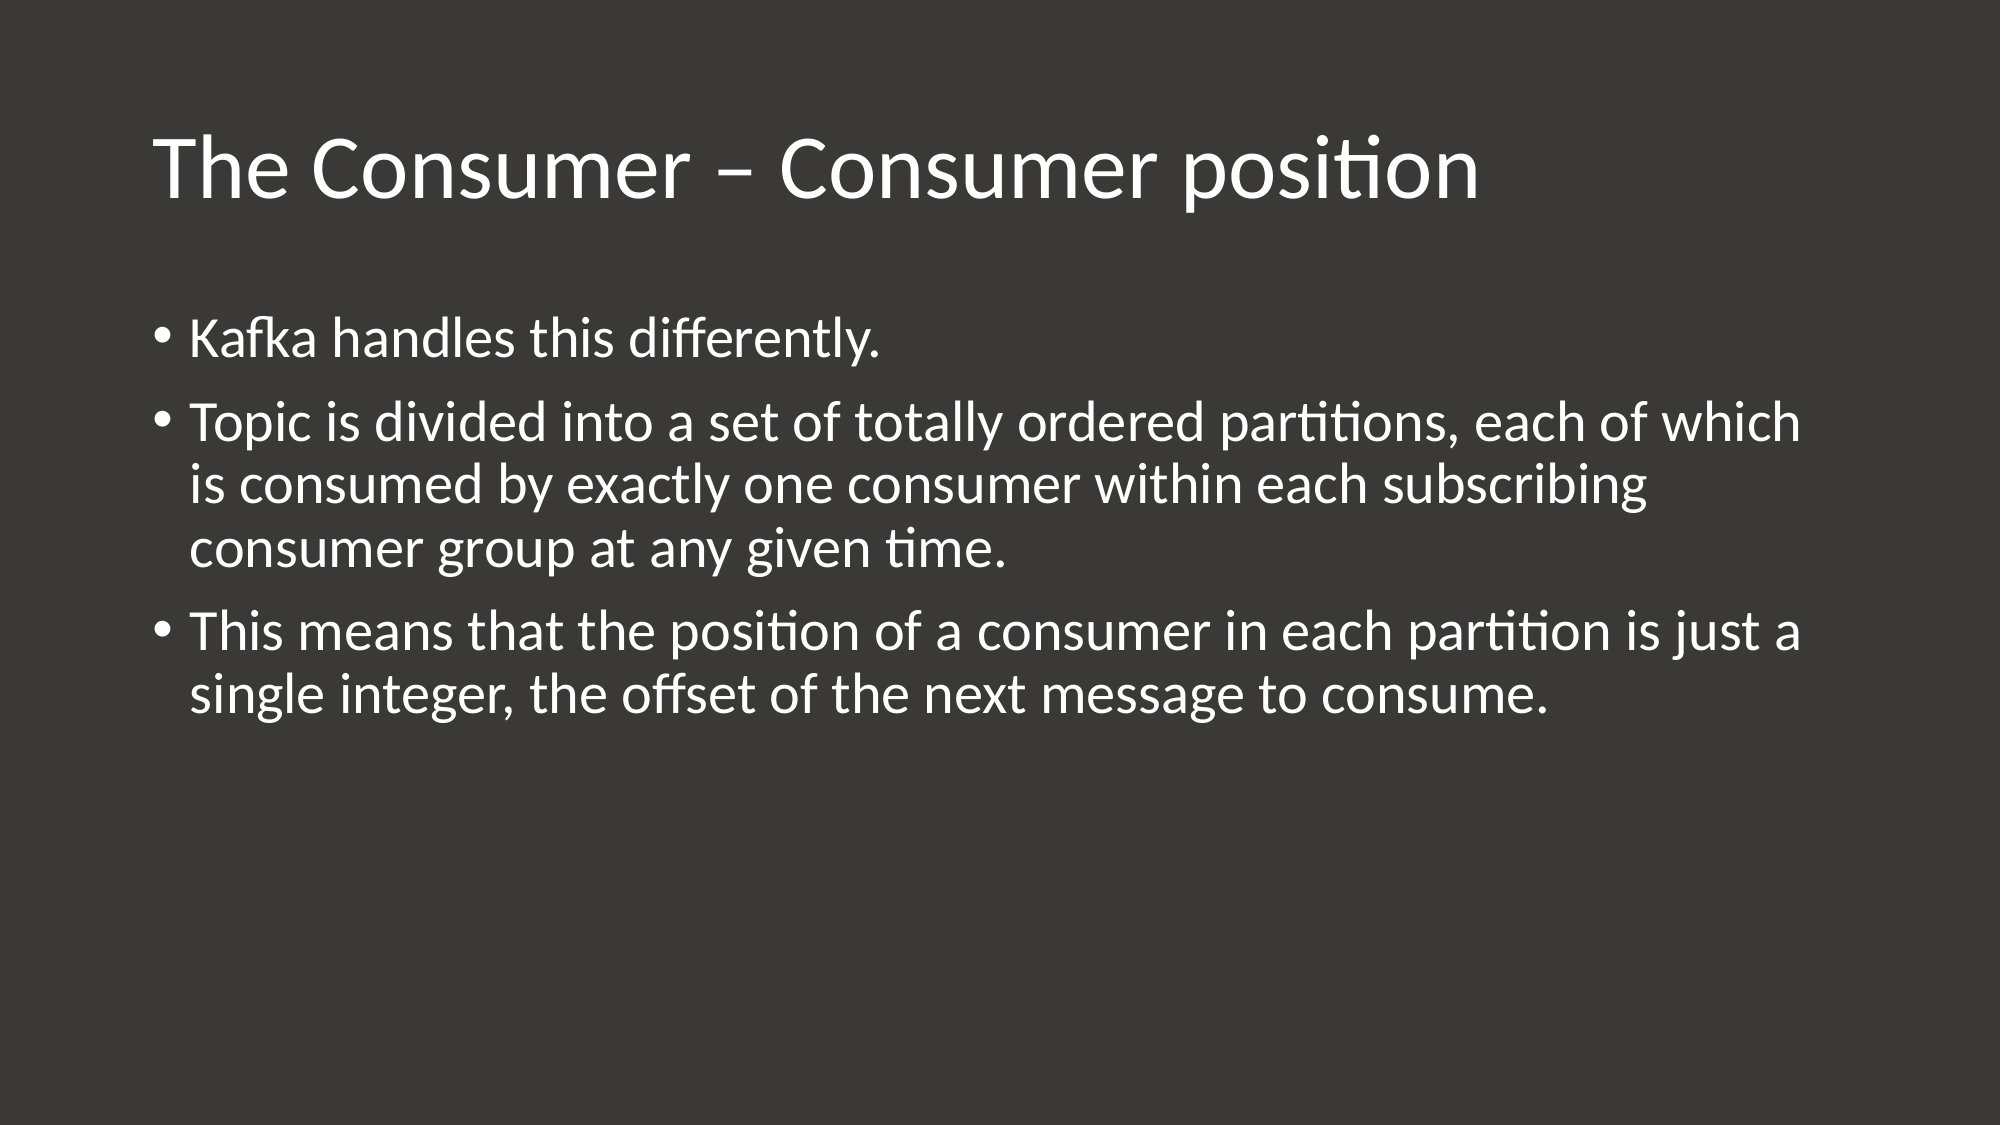

# The Consumer – Consumer position
Kafka handles this differently.
Topic is divided into a set of totally ordered partitions, each of which is consumed by exactly one consumer within each subscribing consumer group at any given time.
This means that the position of a consumer in each partition is just a single integer, the offset of the next message to consume.